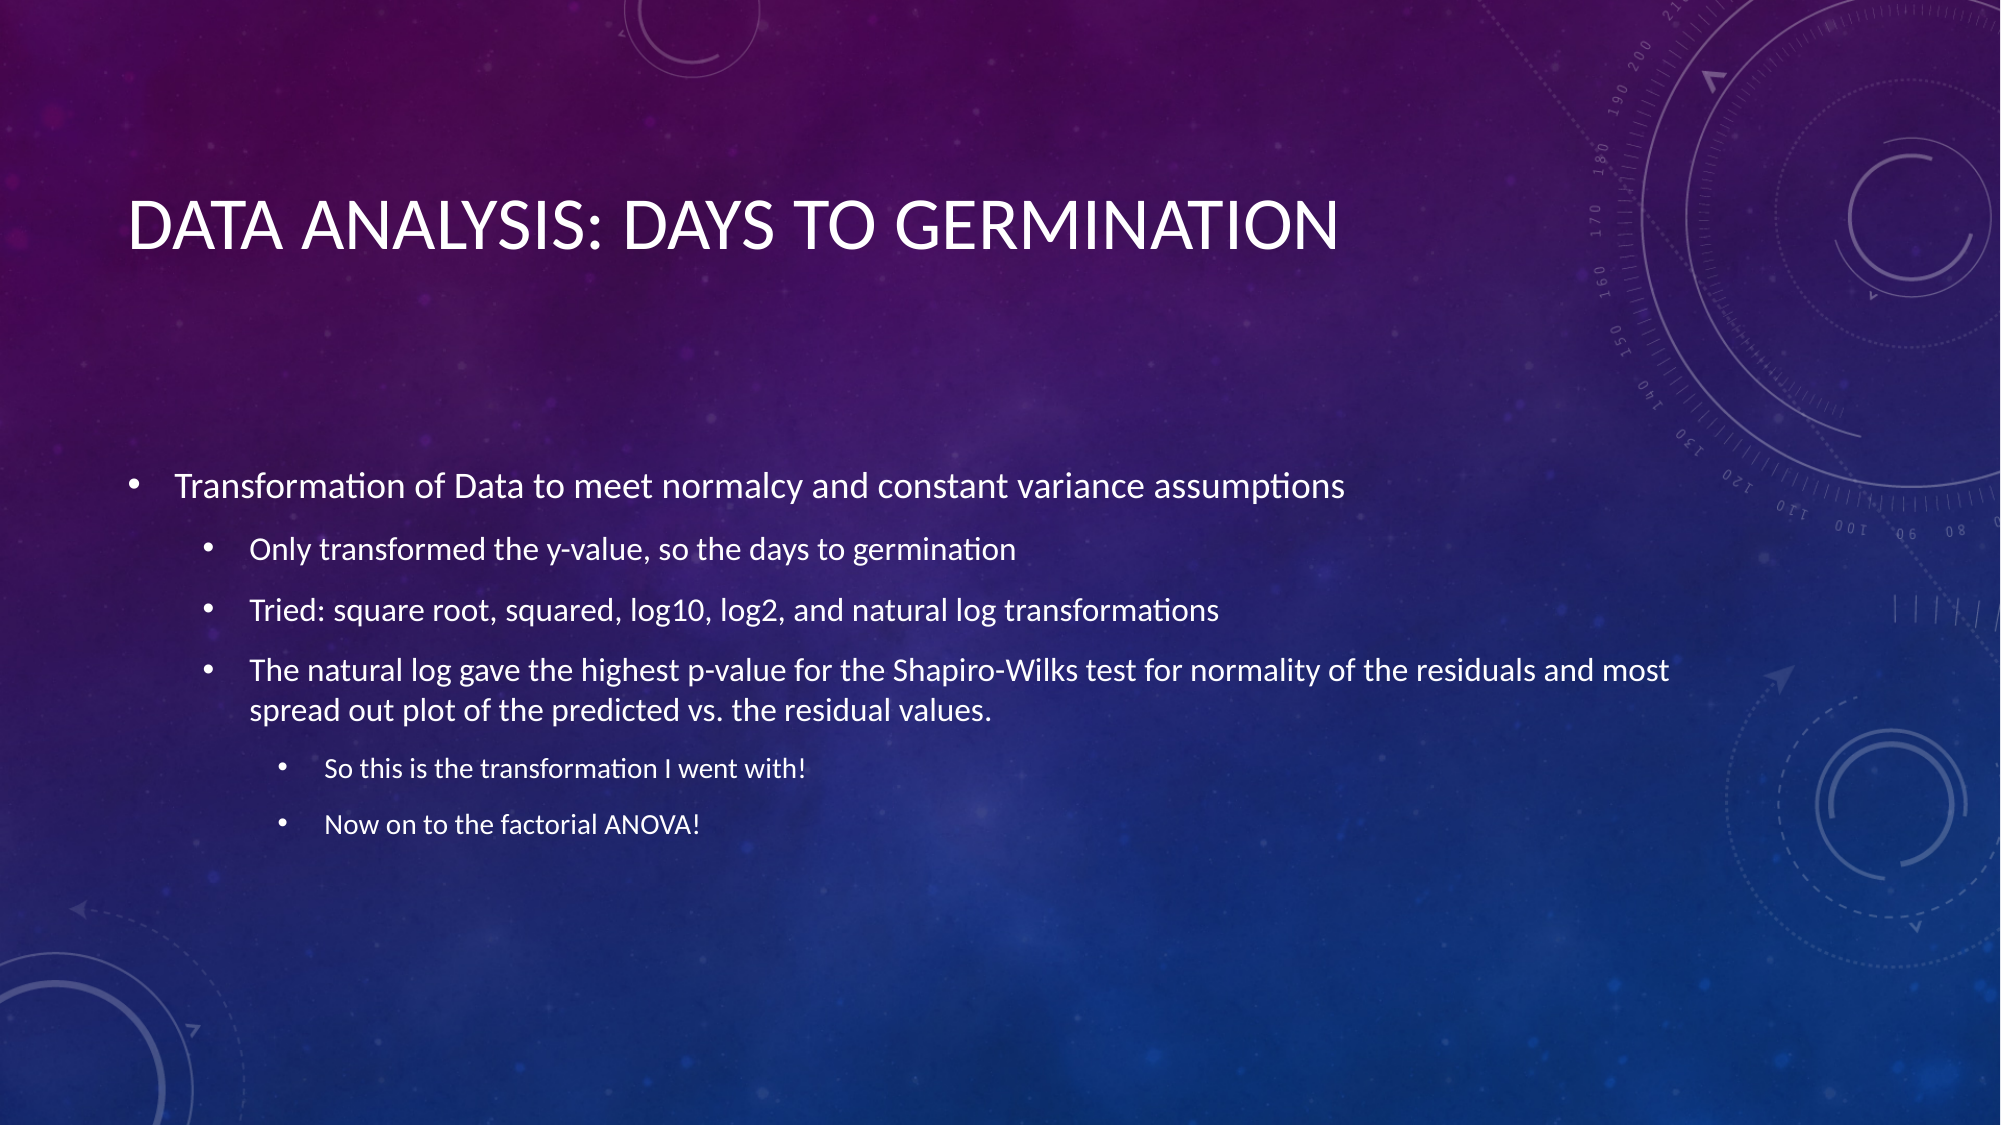

# Data analysis: Days to germination
Transformation of Data to meet normalcy and constant variance assumptions
Only transformed the y-value, so the days to germination
Tried: square root, squared, log10, log2, and natural log transformations
The natural log gave the highest p-value for the Shapiro-Wilks test for normality of the residuals and most spread out plot of the predicted vs. the residual values.
So this is the transformation I went with!
Now on to the factorial ANOVA!